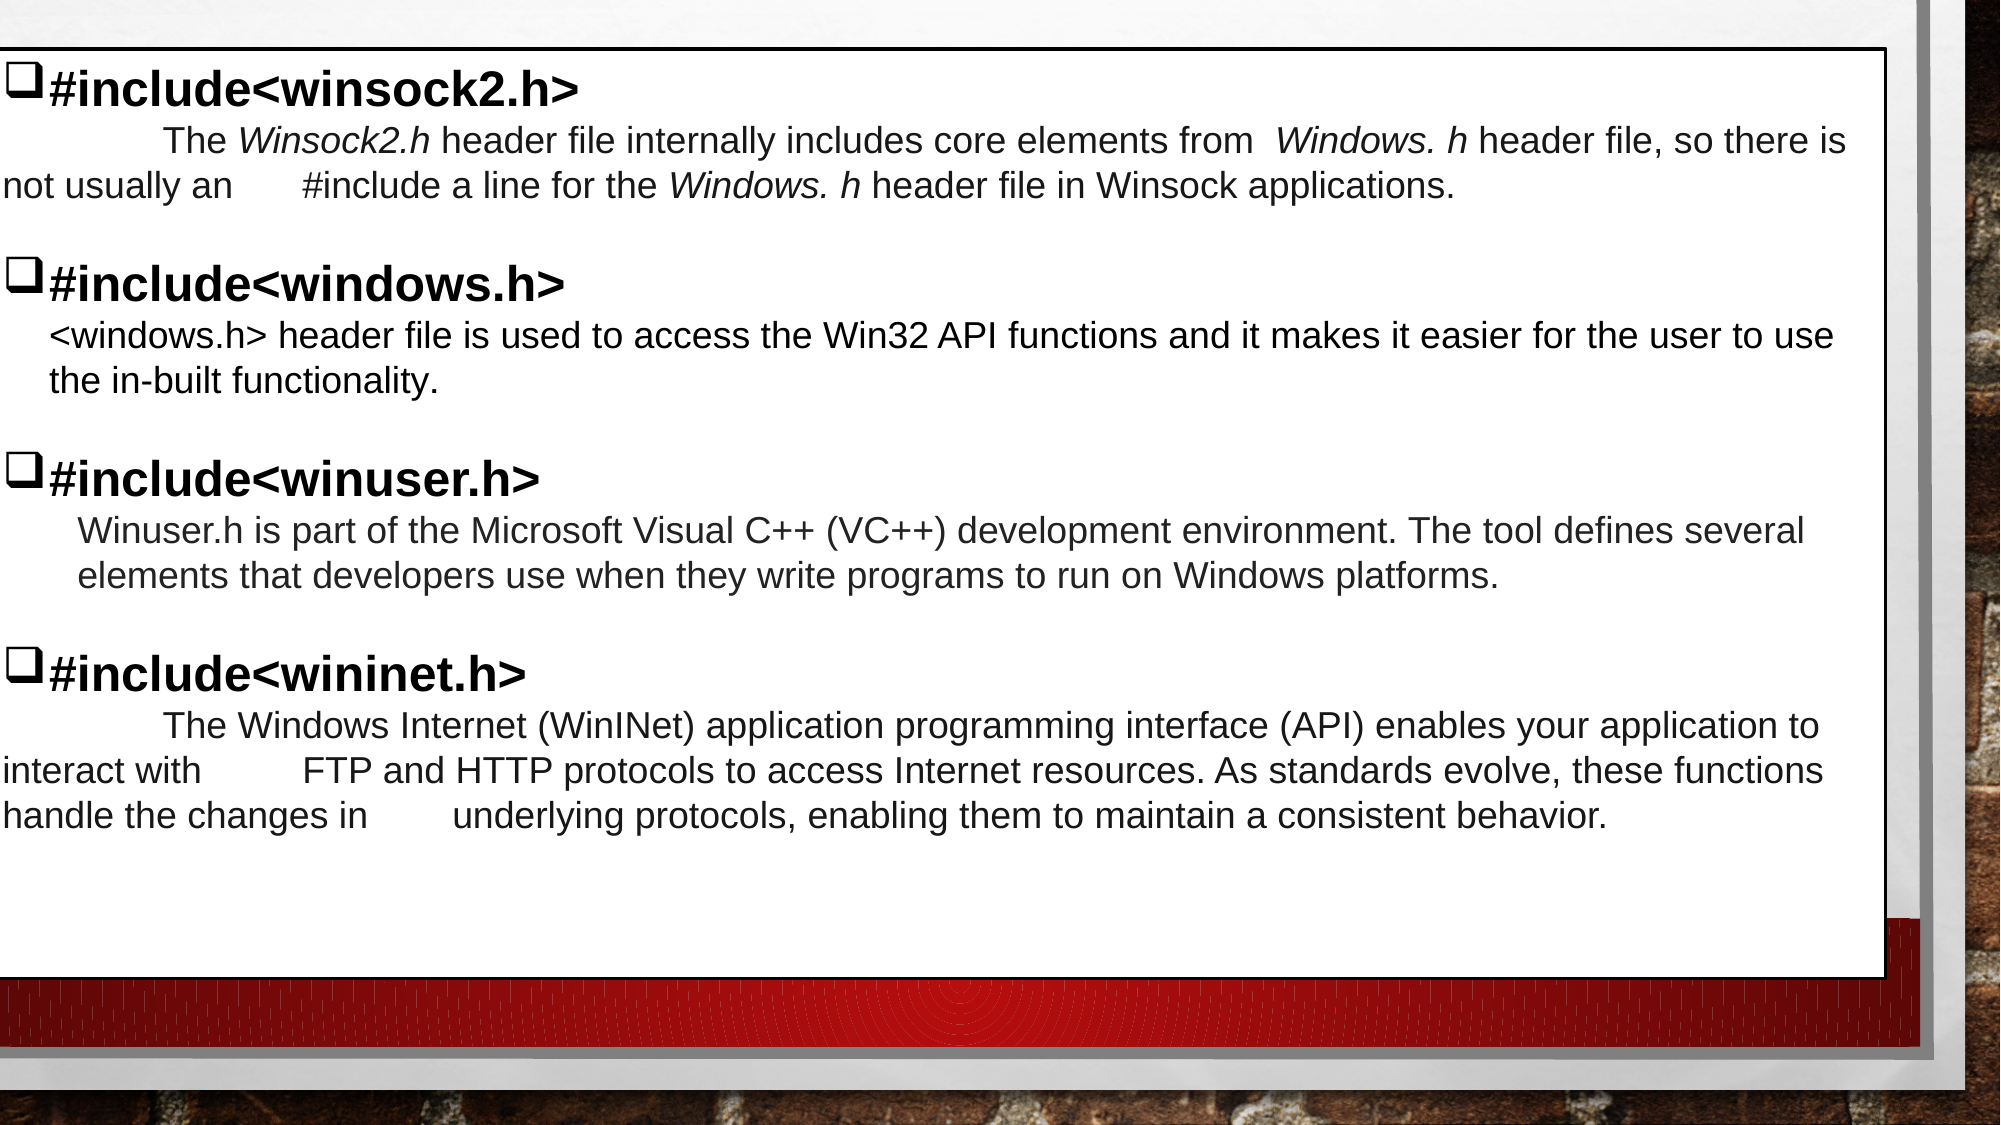

#include<winsock2.h>
	 The Winsock2.h header file internally includes core elements from  Windows. h header file, so there is not usually an 	#include a line for the Windows. h header file in Winsock applications.

#include<windows.h>
<windows.h> header file is used to access the Win32 API functions and it makes it easier for the user to use the in-built functionality.

#include<winuser.h>
Winuser.h is part of the Microsoft Visual C++ (VC++) development environment. The tool defines several elements that developers use when they write programs to run on Windows platforms.

#include<wininet.h>
	 The Windows Internet (WinINet) application programming interface (API) enables your application to interact with 	FTP and HTTP protocols to access Internet resources. As standards evolve, these functions handle the changes in 	underlying protocols, enabling them to maintain a consistent behavior.